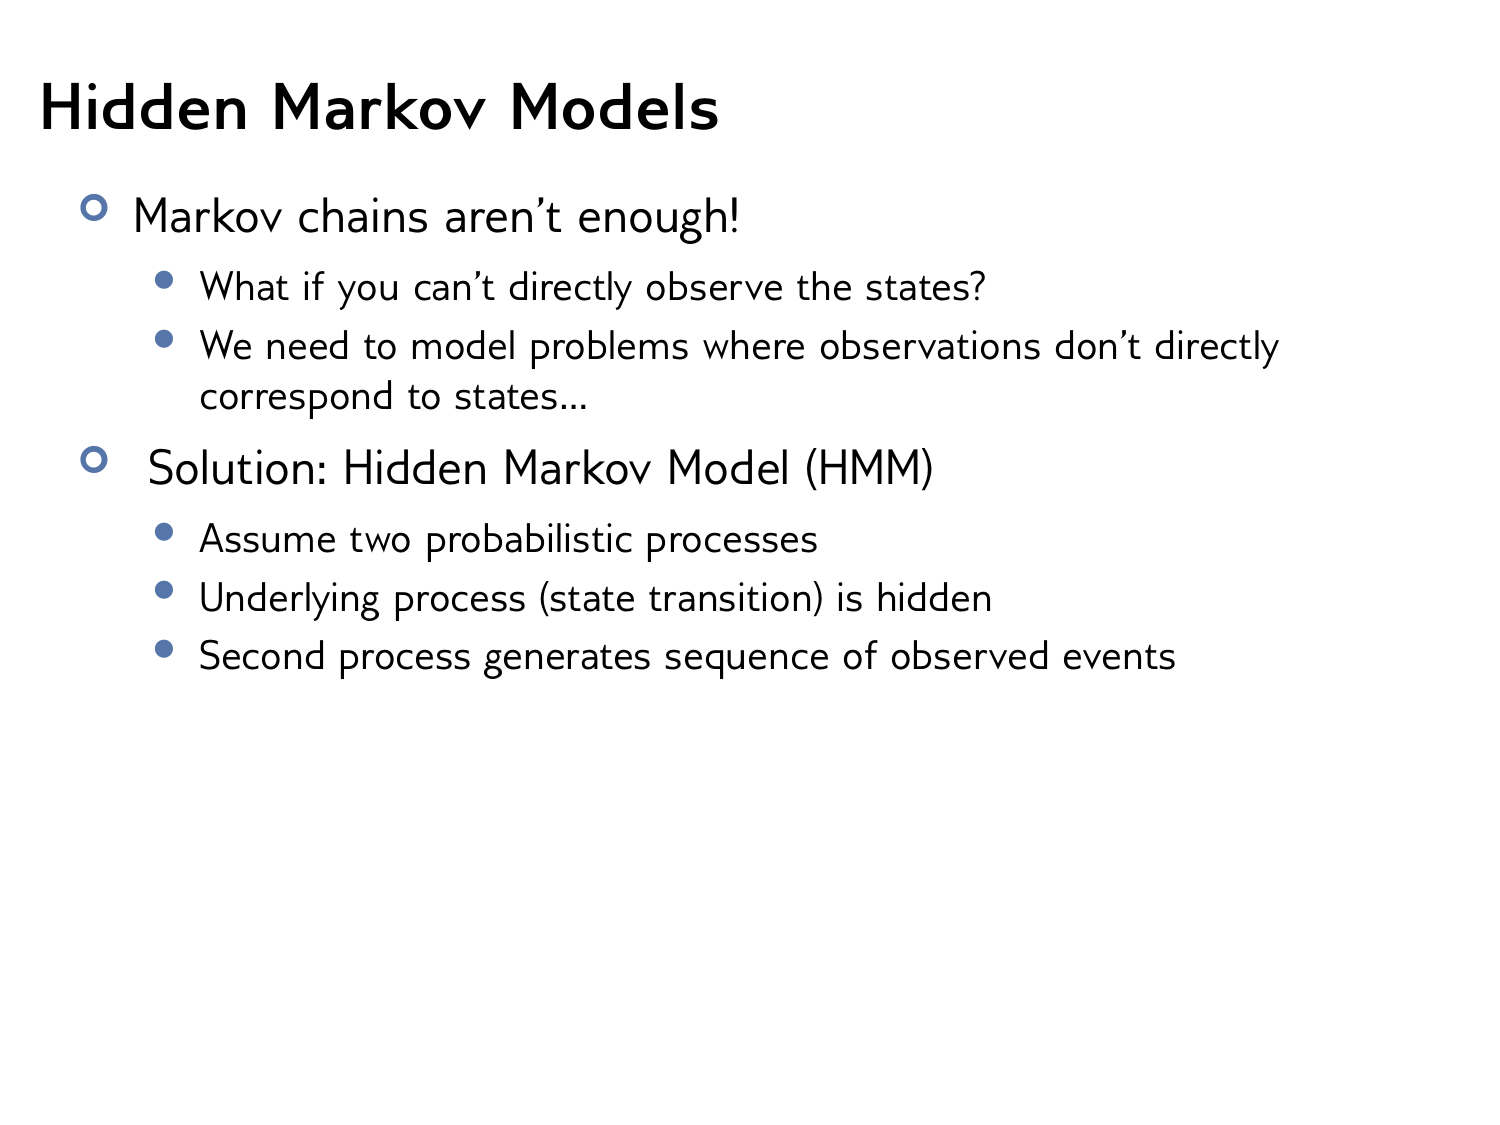

# Hidden Markov Models
Markov chains aren’t enough!
What if you can’t directly observe the states?
We need to model problems where observations don’t directly correspond to states…
 Solution: Hidden Markov Model (HMM)
Assume two probabilistic processes
Underlying process (state transition) is hidden
Second process generates sequence of observed events